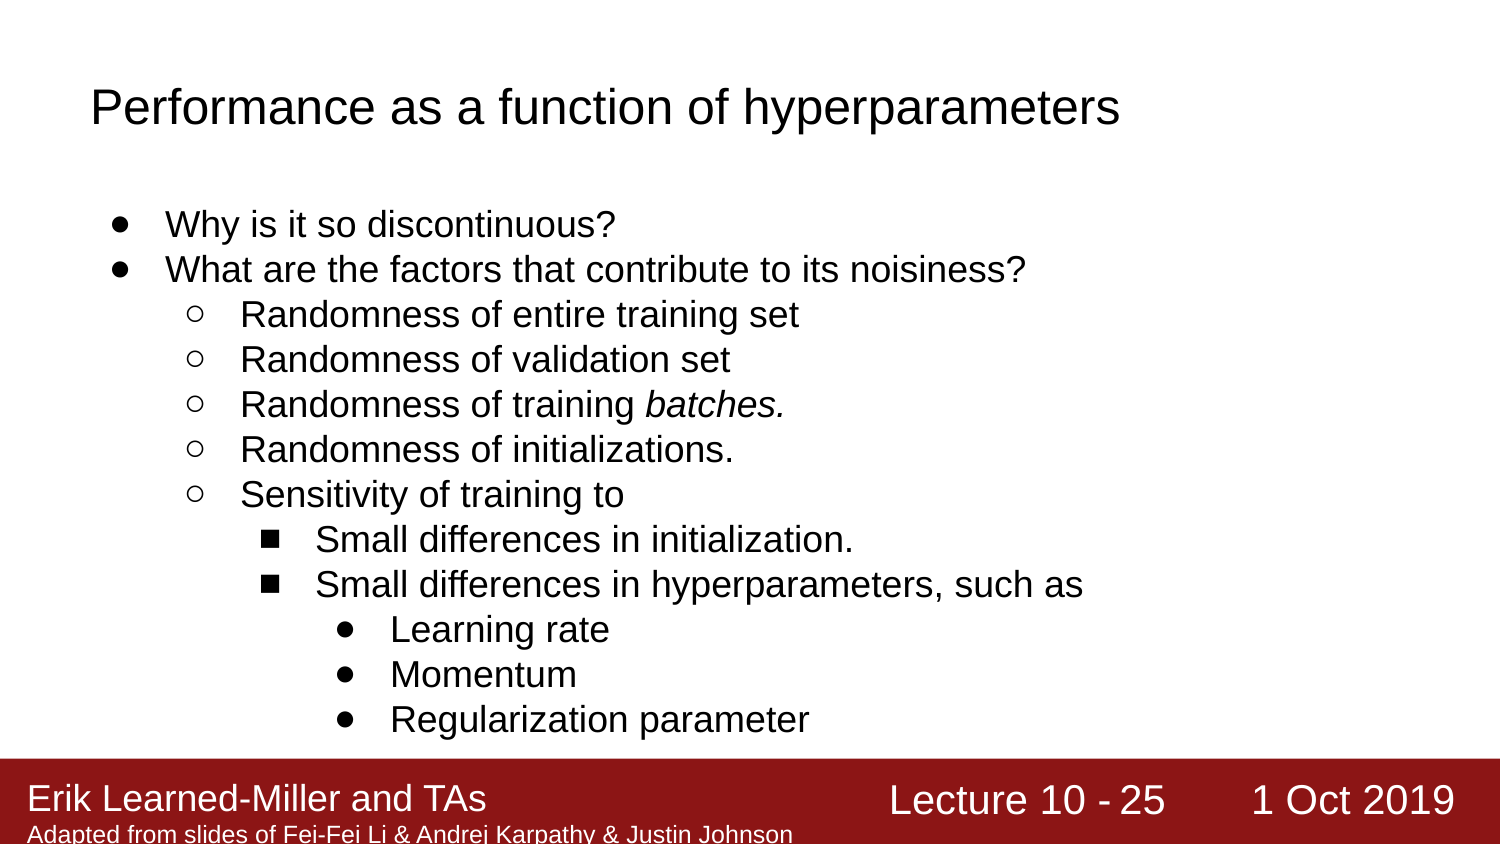

# Performance as a function of hyperparameters
Why is it so discontinuous?
What are the factors that contribute to its noisiness?
Randomness of entire training set
Randomness of validation set
Randomness of training batches.
Randomness of initializations.
Sensitivity of training to
Small differences in initialization.
Small differences in hyperparameters, such as
Learning rate
Momentum
Regularization parameter
25